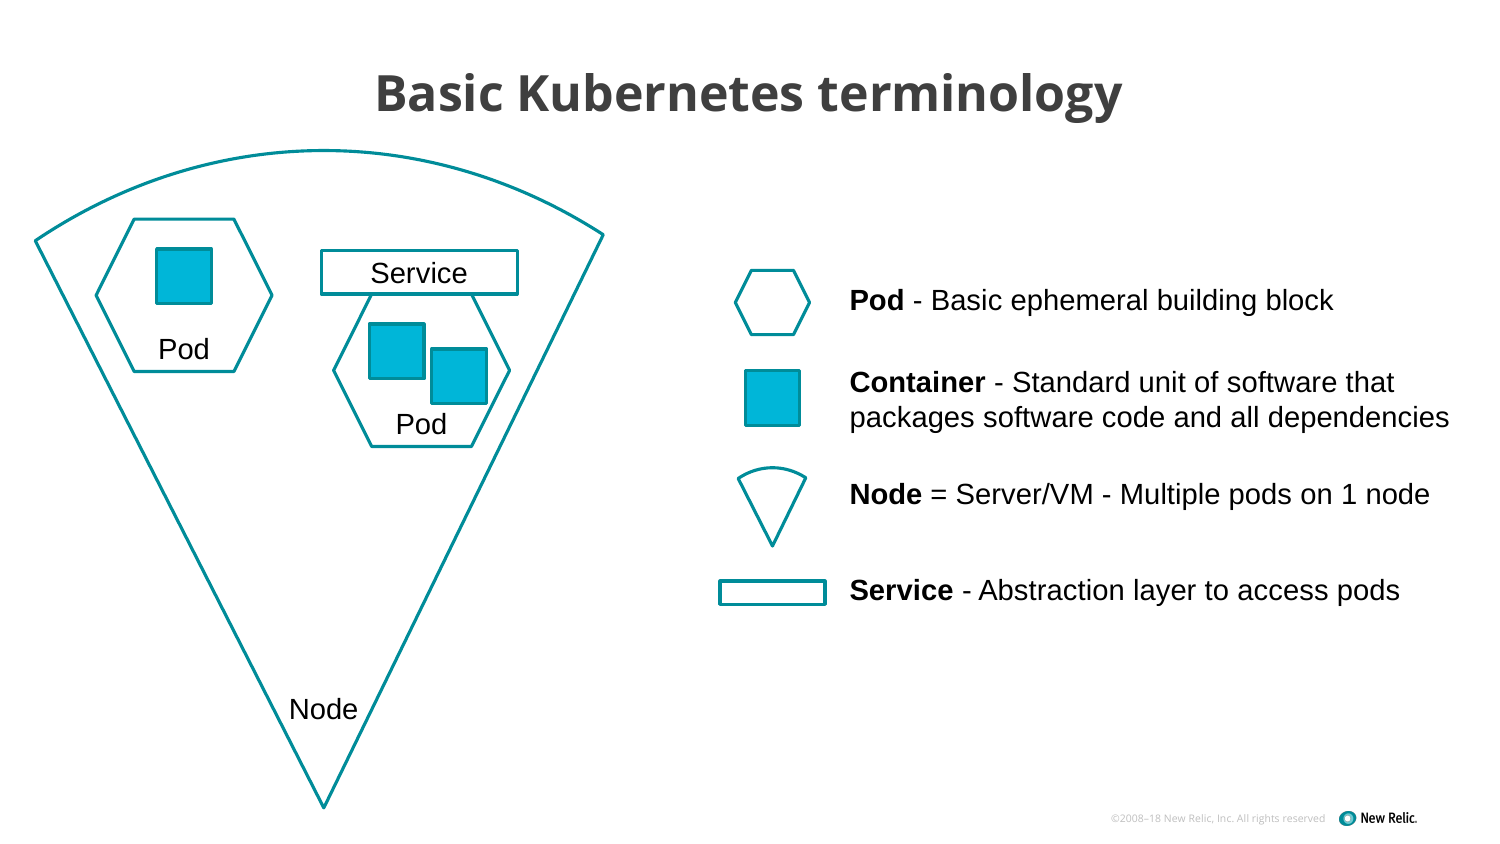

# Basic Kubernetes terminology

Pod

Service
Pod - Basic ephemeral building block

Pod

Container - Standard unit of software that packages software code and all dependencies

Node = Server/VM - Multiple pods on 1 node

Service - Abstraction layer to access pods

Node